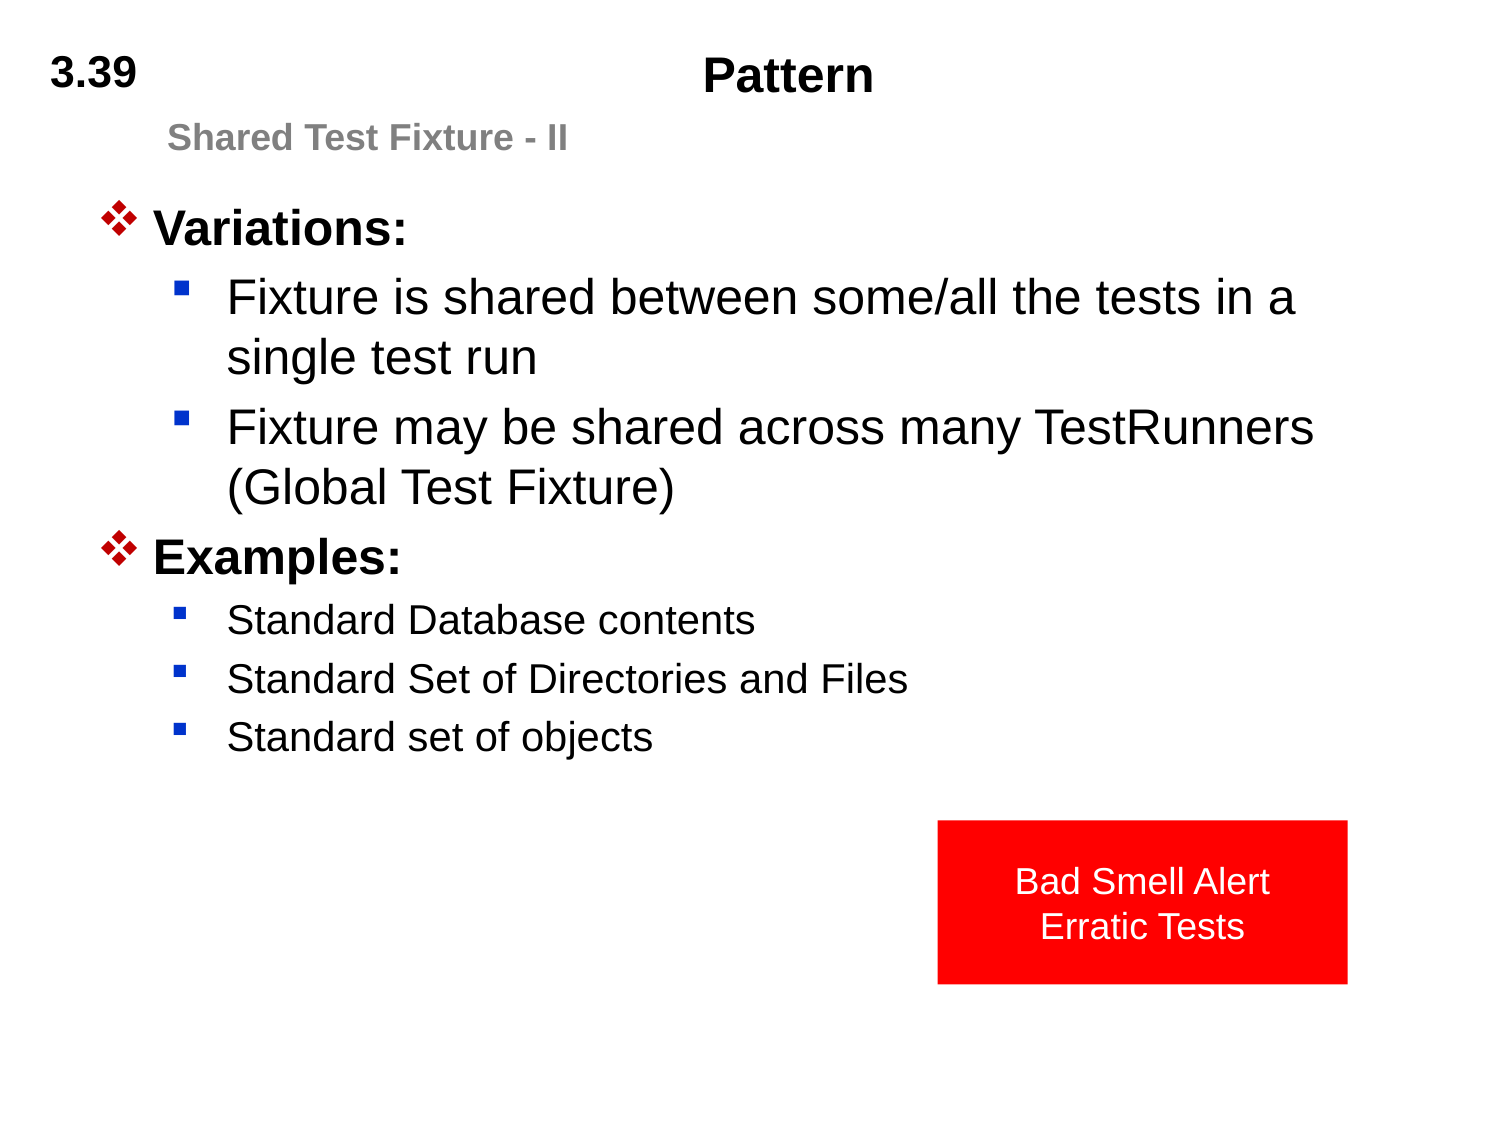

3.39
# Pattern
Shared Test Fixture - II
Variations:
Fixture is shared between some/all the tests in a single test run
Fixture may be shared across many TestRunners (Global Test Fixture)
Examples:
Standard Database contents
Standard Set of Directories and Files
Standard set of objects
Bad Smell Alert
Erratic Tests